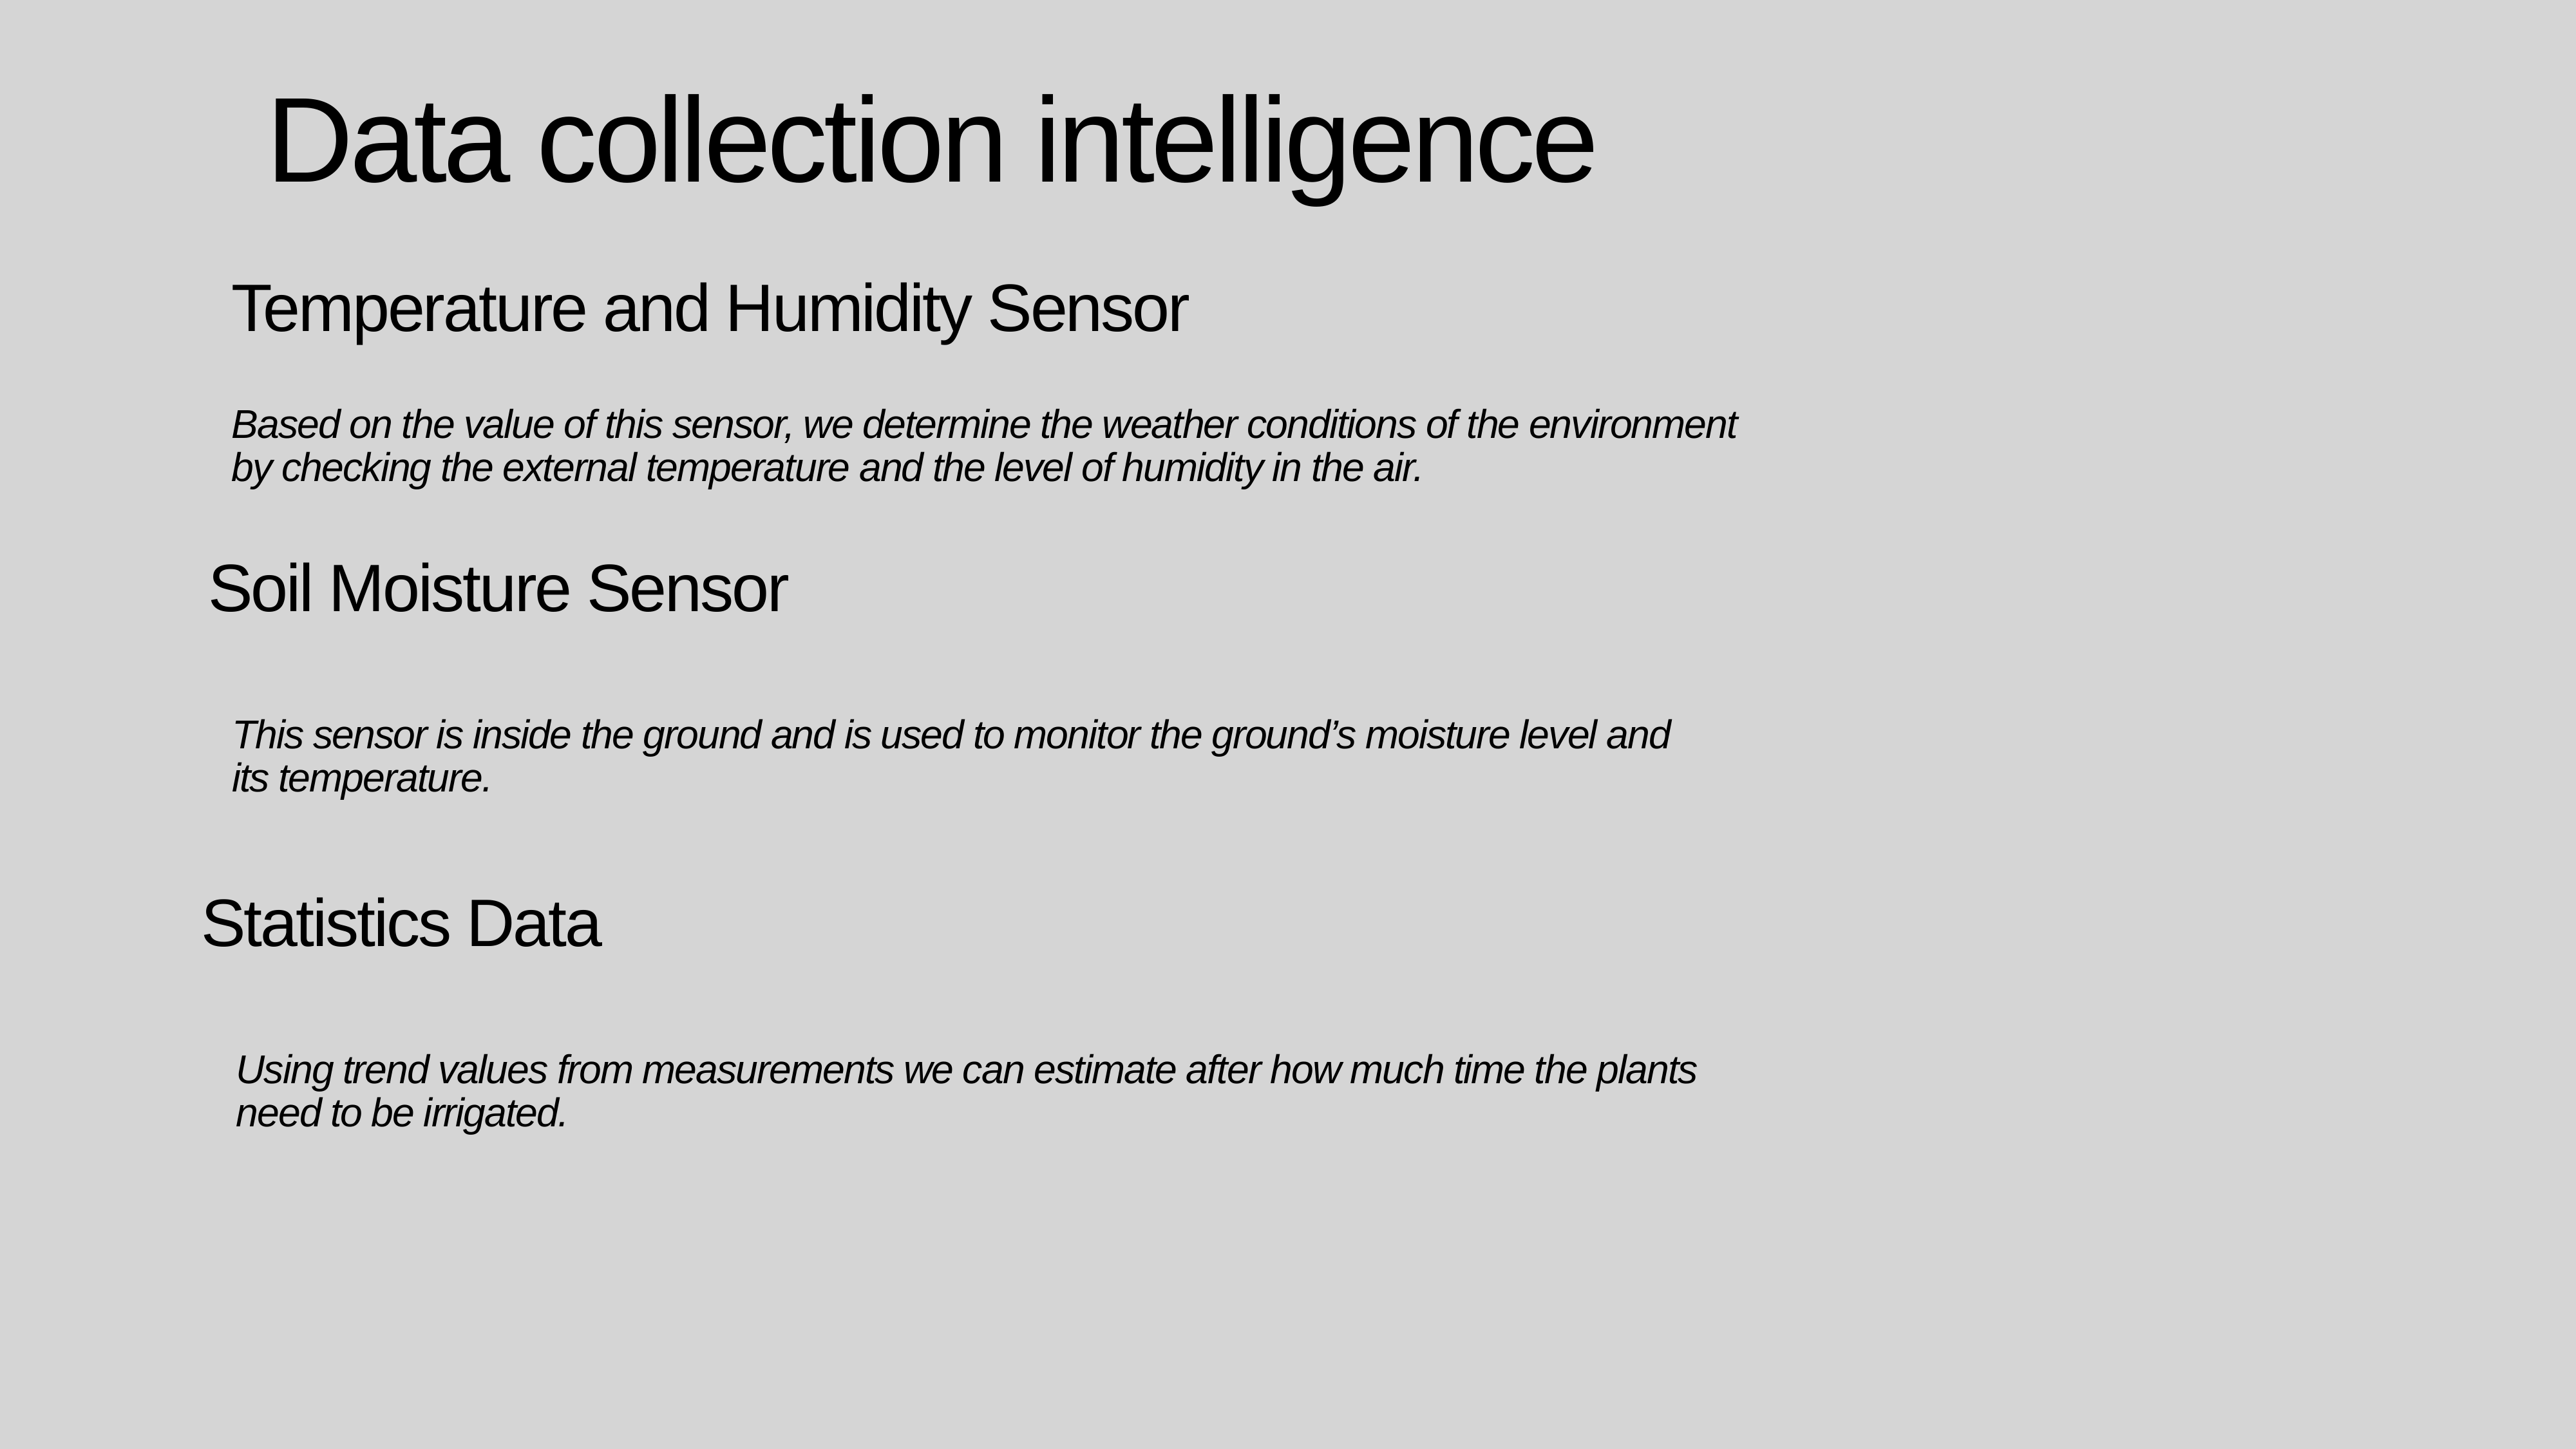

Data collection intelligence
Temperature and Humidity Sensor
Based on the value of this sensor, we determine the weather conditions of the environment
by checking the external temperature and the level of humidity in the air.
Soil Moisture Sensor
This sensor is inside the ground and is used to monitor the ground’s moisture level and
its temperature.
Statistics Data
Using trend values from measurements we can estimate after how much time the plants
need to be irrigated.